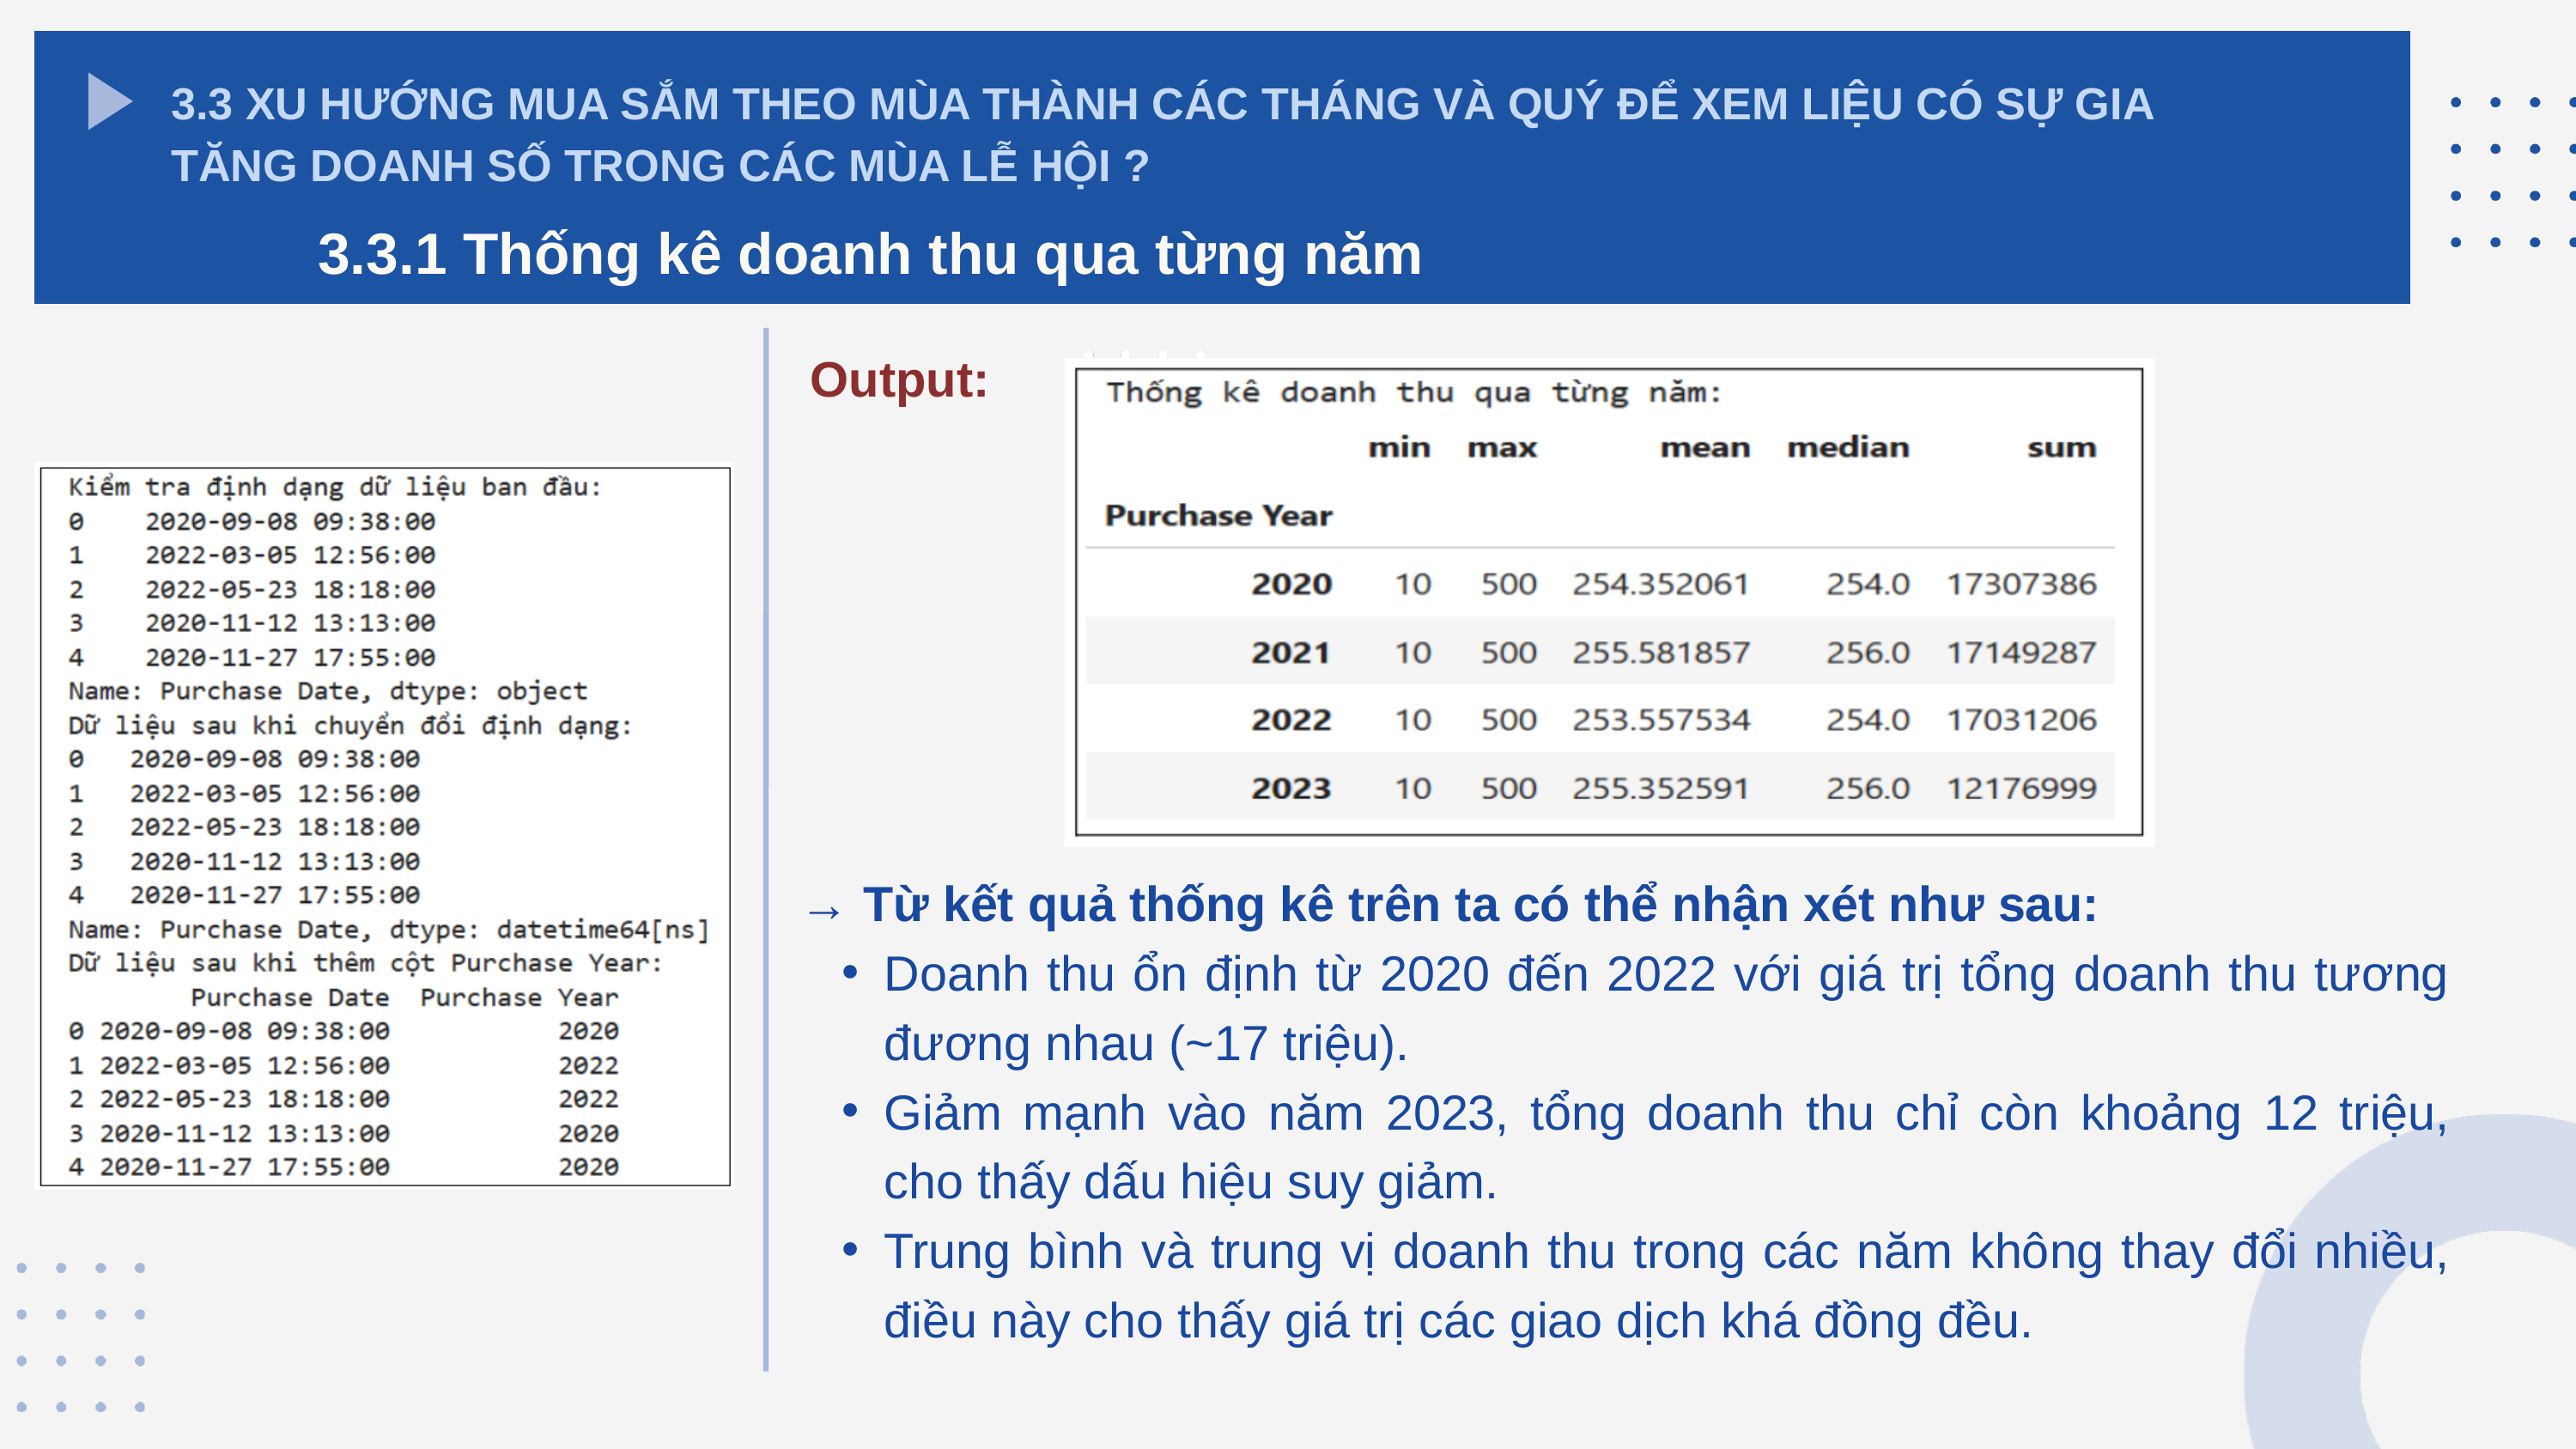

3.3 XU HƯỚNG MUA SẮM THEO MÙA THÀNH CÁC THÁNG VÀ QUÝ ĐỂ XEM LIỆU CÓ SỰ GIA TĂNG DOANH SỐ TRONG CÁC MÙA LỄ HỘI ?

 3.3.1 Thống kê doanh thu qua từng năm

Output:

→ Từ kết quả thống kê trên ta có thể nhận xét như sau:
Doanh thu ổn định từ 2020 đến 2022 với giá trị tổng doanh thu tương đương nhau (~17 triệu).
Giảm mạnh vào năm 2023, tổng doanh thu chỉ còn khoảng 12 triệu, cho thấy dấu hiệu suy giảm.
Trung bình và trung vị doanh thu trong các năm không thay đổi nhiều, điều này cho thấy giá trị các giao dịch khá đồng đều.